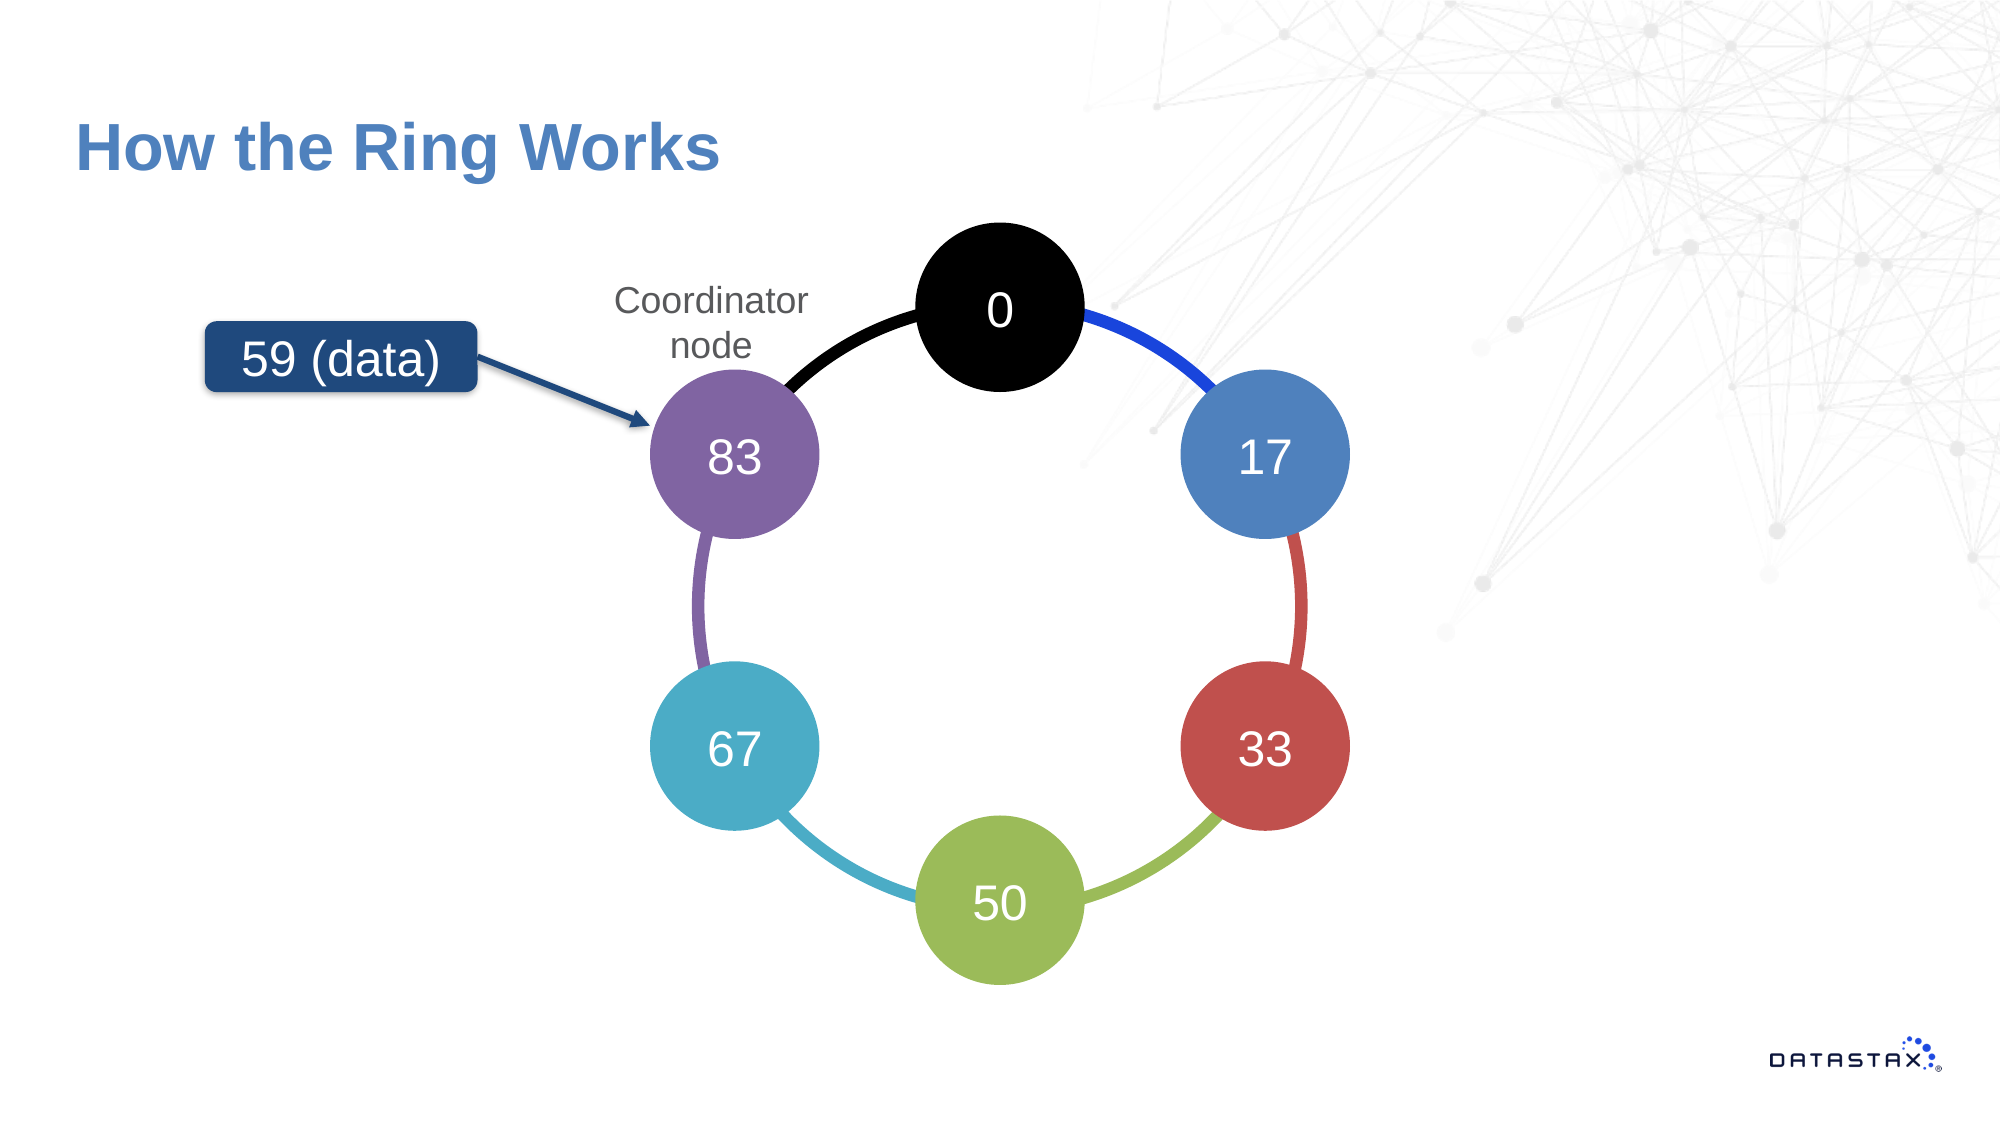

# How the Ring Works
0
Coordinator node

59 (data)
83
17
67
33
50